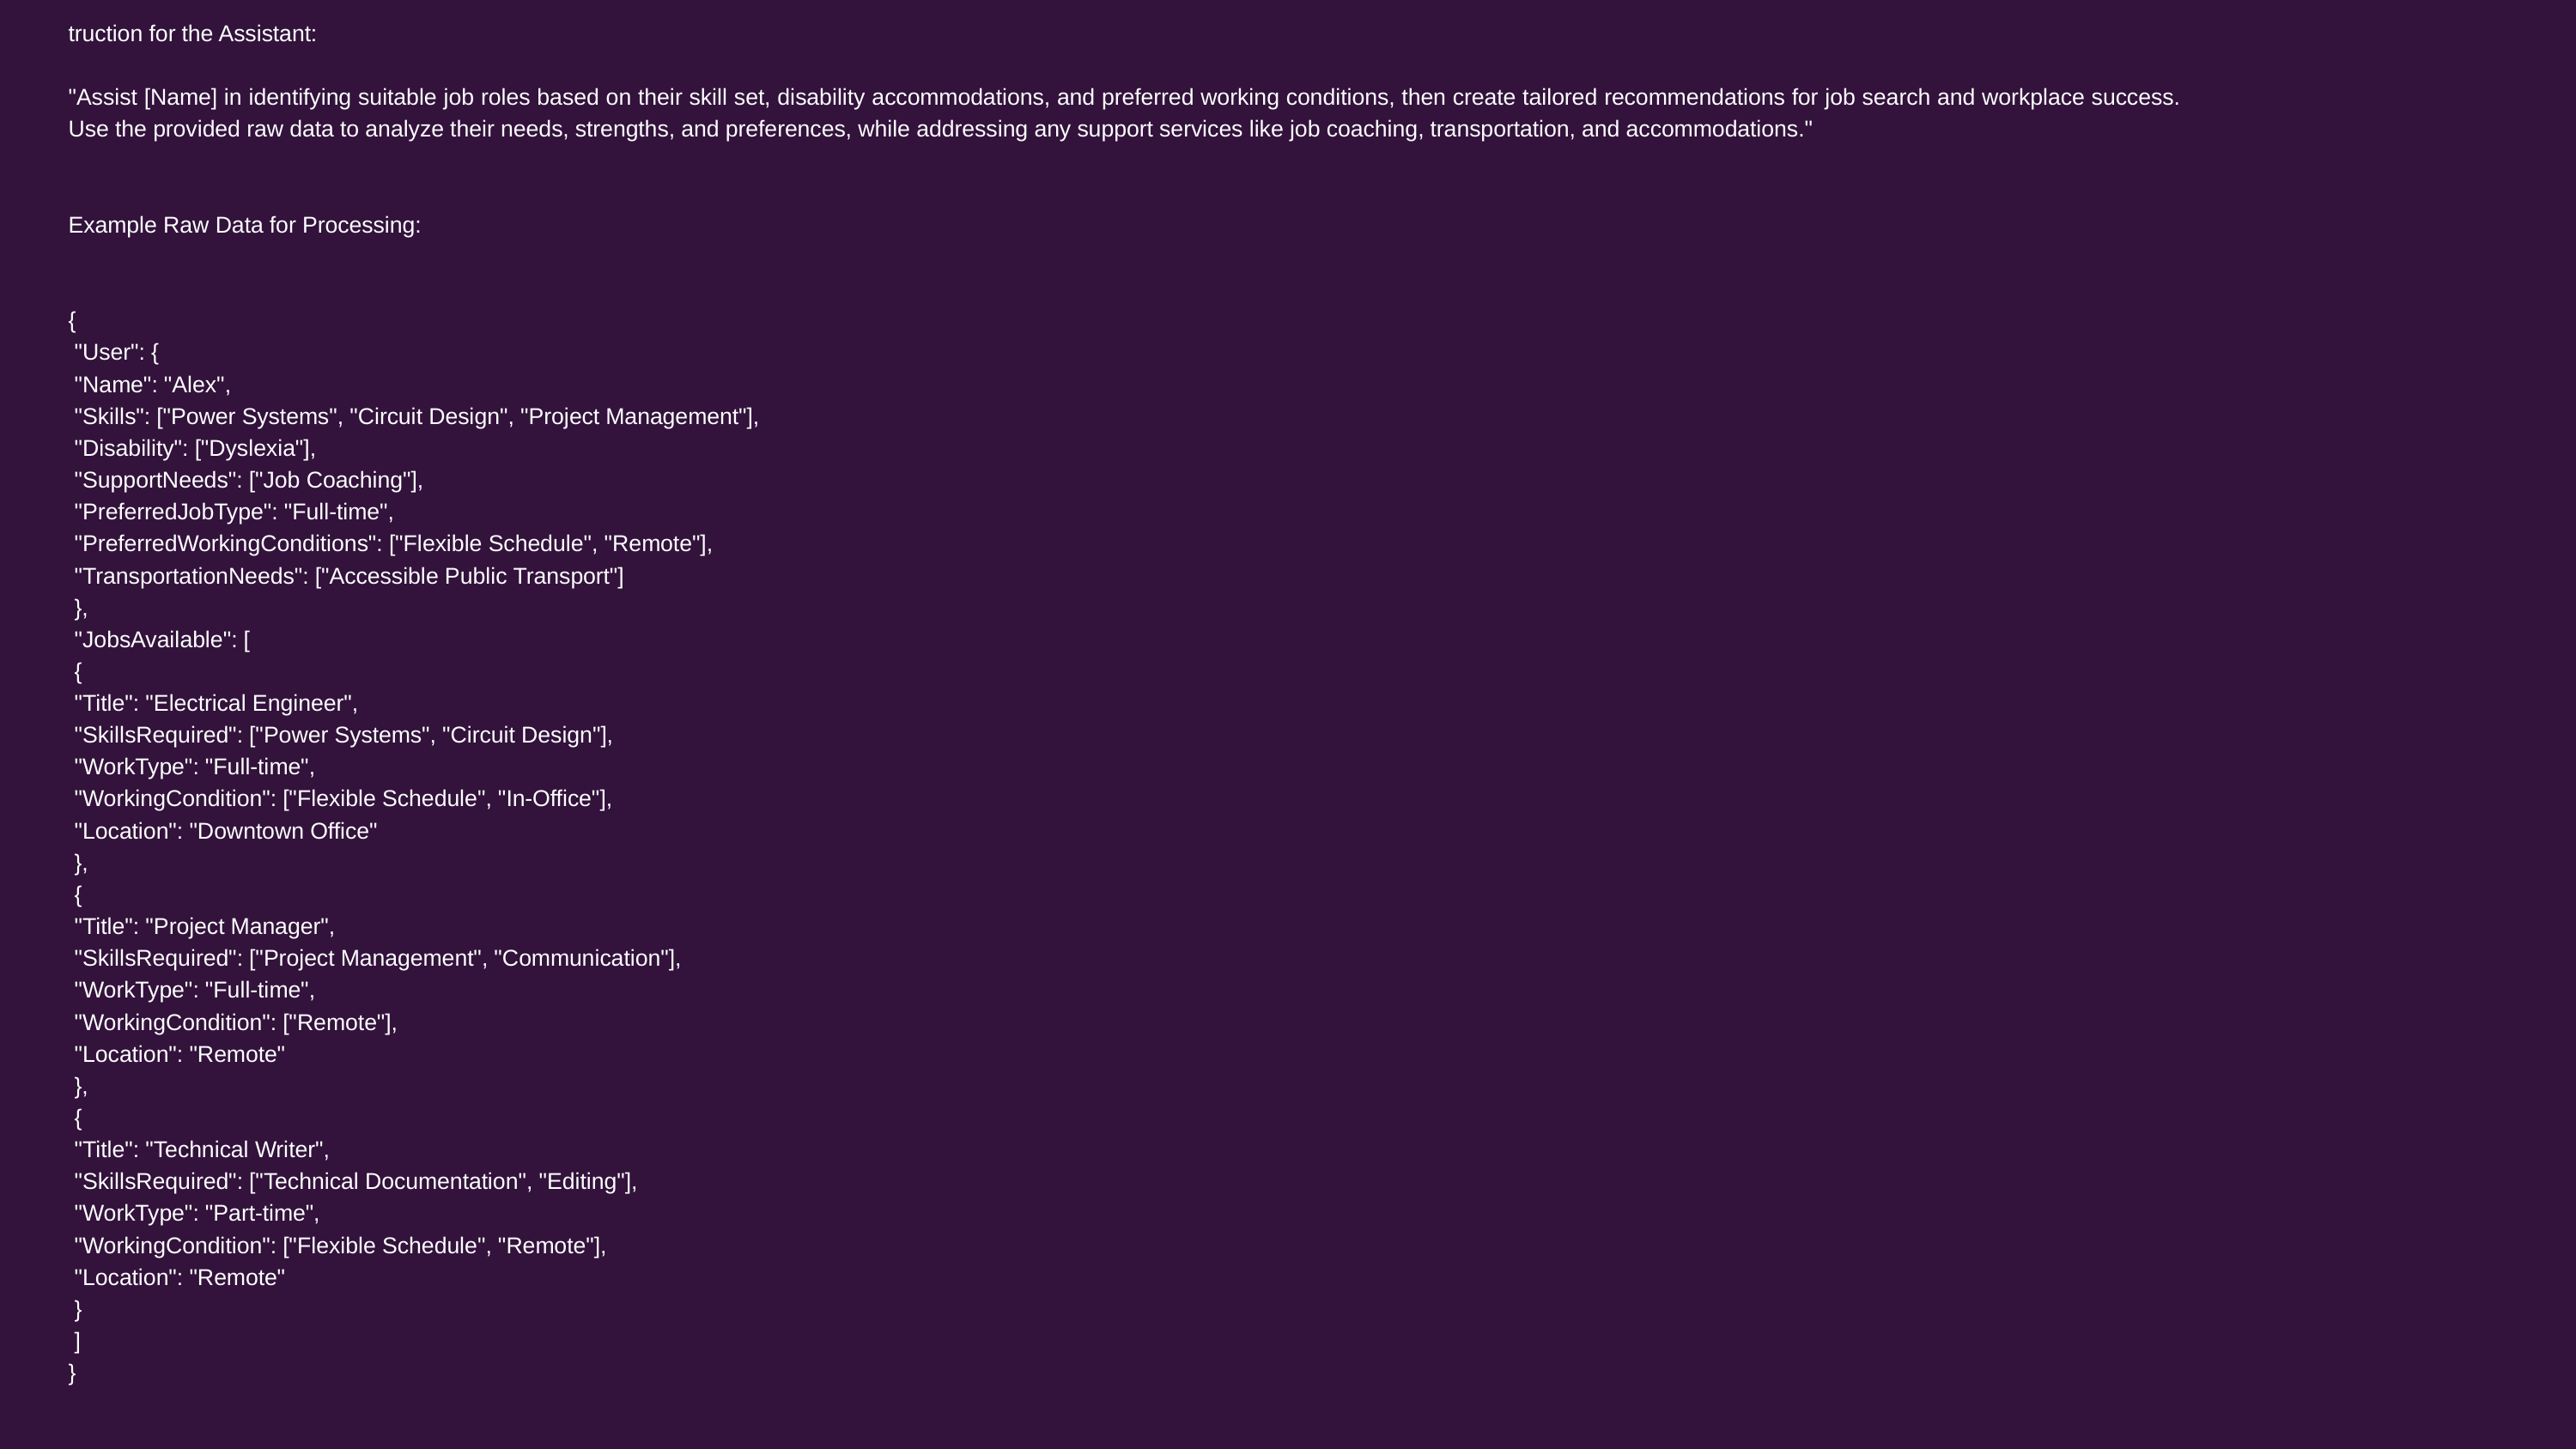

truction for the Assistant:

"Assist [Name] in identifying suitable job roles based on their skill set, disability accommodations, and preferred working conditions, then create tailored recommendations for job search and workplace success. Use the provided raw data to analyze their needs, strengths, and preferences, while addressing any support services like job coaching, transportation, and accommodations."

Example Raw Data for Processing:

{
 "User": {
 "Name": "Alex",
 "Skills": ["Power Systems", "Circuit Design", "Project Management"],
 "Disability": ["Dyslexia"],
 "SupportNeeds": ["Job Coaching"],
 "PreferredJobType": "Full-time",
 "PreferredWorkingConditions": ["Flexible Schedule", "Remote"],
 "TransportationNeeds": ["Accessible Public Transport"]
 },
 "JobsAvailable": [
 {
 "Title": "Electrical Engineer",
 "SkillsRequired": ["Power Systems", "Circuit Design"],
 "WorkType": "Full-time",
 "WorkingCondition": ["Flexible Schedule", "In-Office"],
 "Location": "Downtown Office"
 },
 {
 "Title": "Project Manager",
 "SkillsRequired": ["Project Management", "Communication"],
 "WorkType": "Full-time",
 "WorkingCondition": ["Remote"],
 "Location": "Remote"
 },
 {
 "Title": "Technical Writer",
 "SkillsRequired": ["Technical Documentation", "Editing"],
 "WorkType": "Part-time",
 "WorkingCondition": ["Flexible Schedule", "Remote"],
 "Location": "Remote"
 }
 ]
}